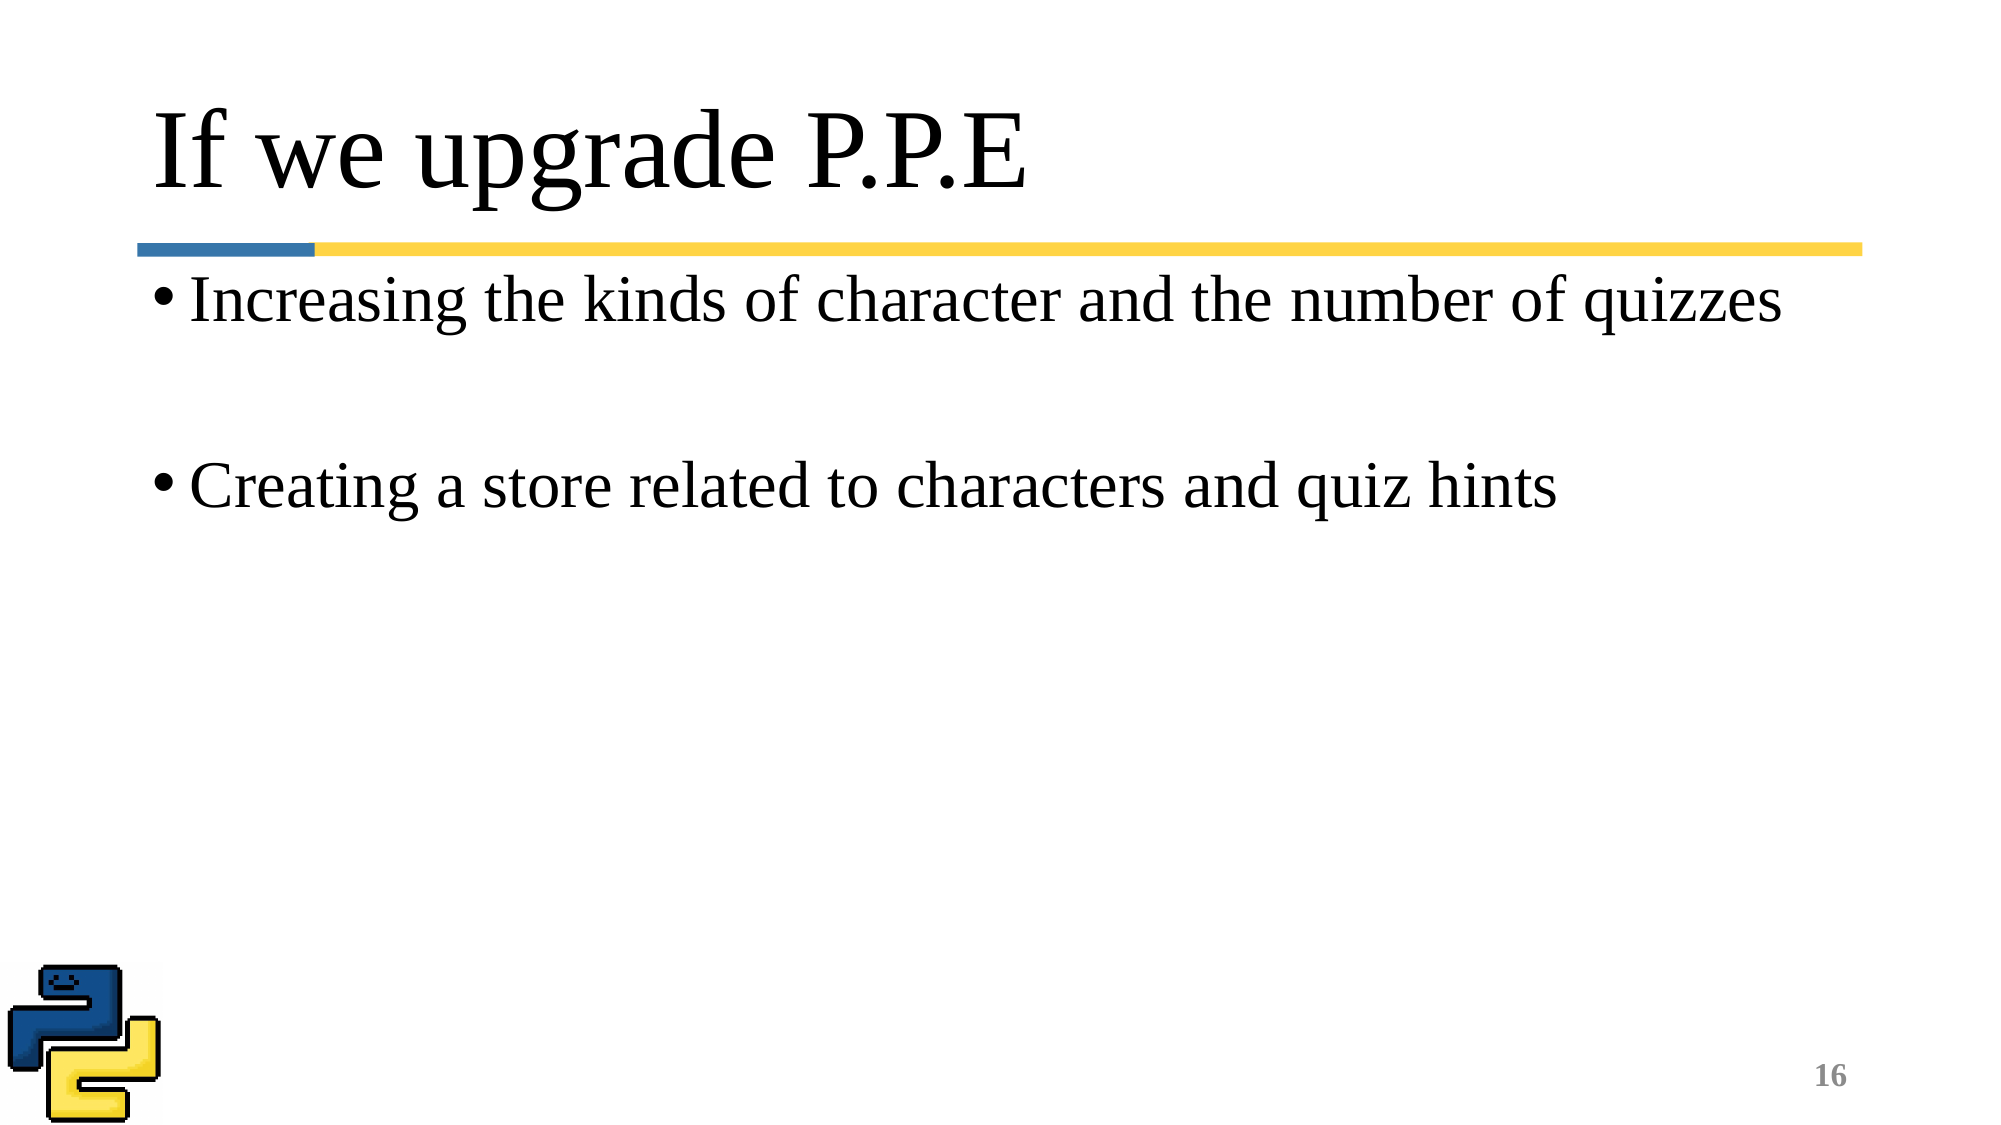

# If we upgrade P.P.E
Increasing the kinds of character and the number of quizzes

Creating a store related to characters and quiz hints

16